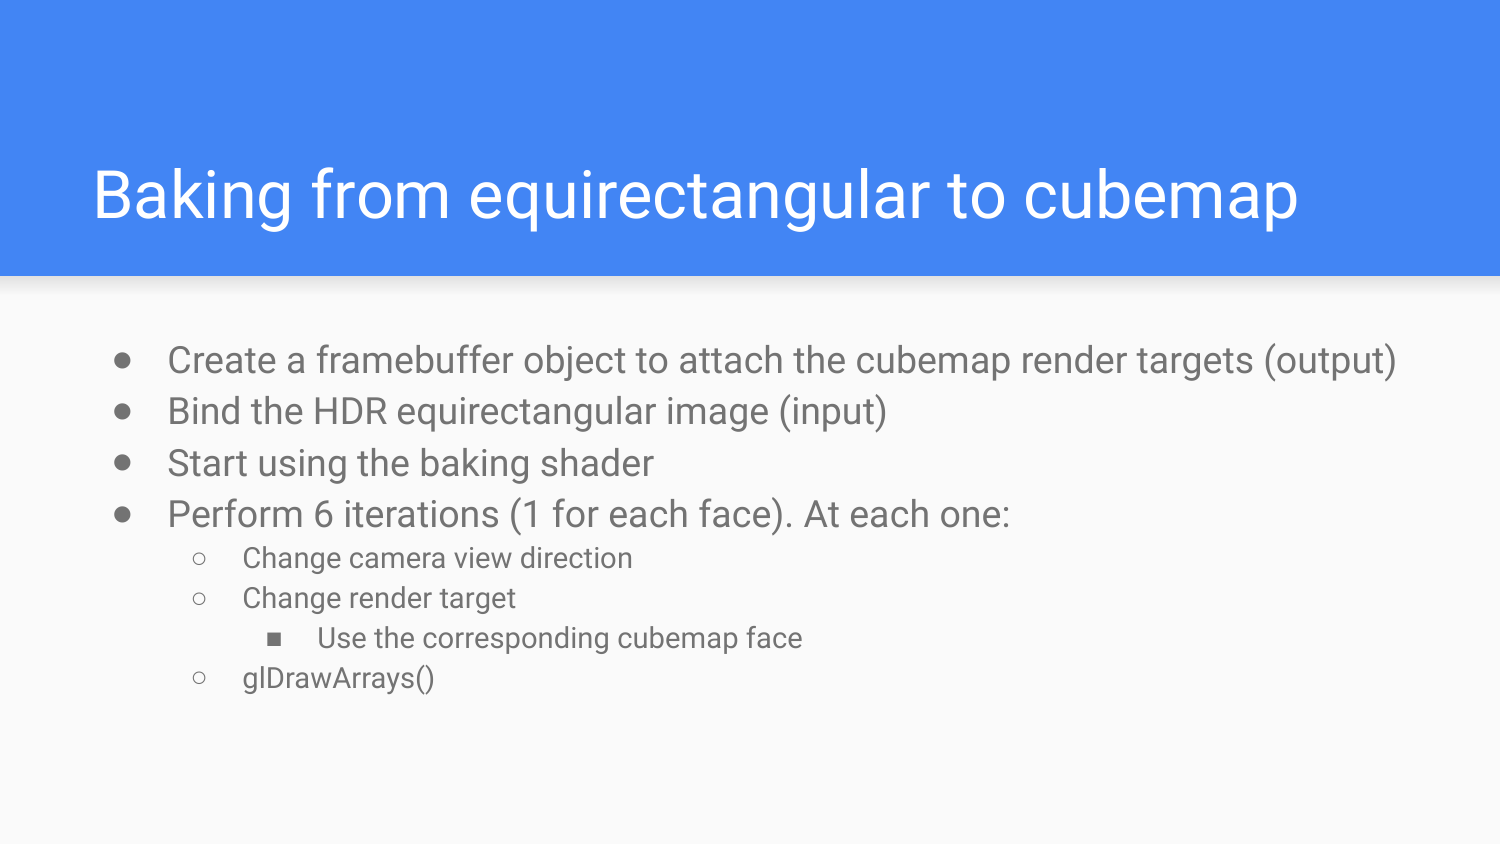

# Baking from equirectangular to cubemap
Create a framebuffer object to attach the cubemap render targets (output)
Bind the HDR equirectangular image (input)
Start using the baking shader
Perform 6 iterations (1 for each face). At each one:
Change camera view direction
Change render target
Use the corresponding cubemap face
glDrawArrays()